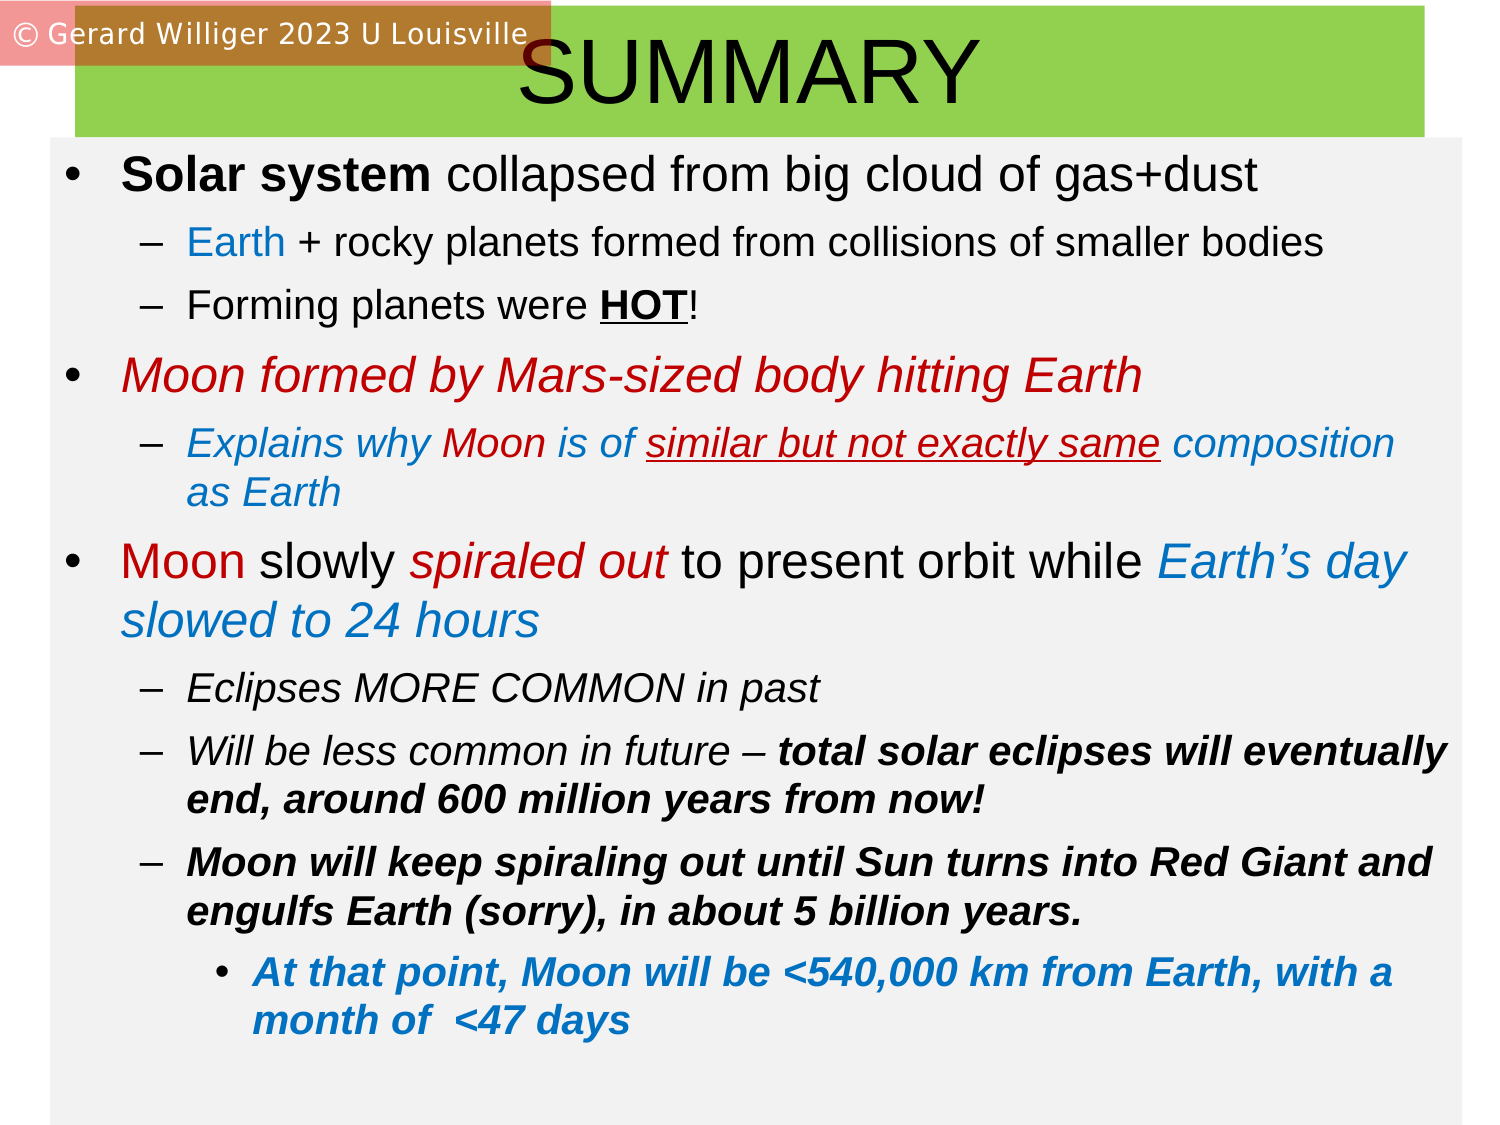

© Gerard Williger 2023 U Louisville
# SUMMARY
Solar system collapsed from big cloud of gas+dust
Earth + rocky planets formed from collisions of smaller bodies
Forming planets were HOT!
Moon formed by Mars-sized body hitting Earth
Explains why Moon is of similar but not exactly same composition as Earth
Moon slowly spiraled out to present orbit while Earth’s day slowed to 24 hours
Eclipses MORE COMMON in past
Will be less common in future – total solar eclipses will eventually end, around 600 million years from now!
Moon will keep spiraling out until Sun turns into Red Giant and engulfs Earth (sorry), in about 5 billion years.
At that point, Moon will be <540,000 km from Earth, with a month of  <47 days